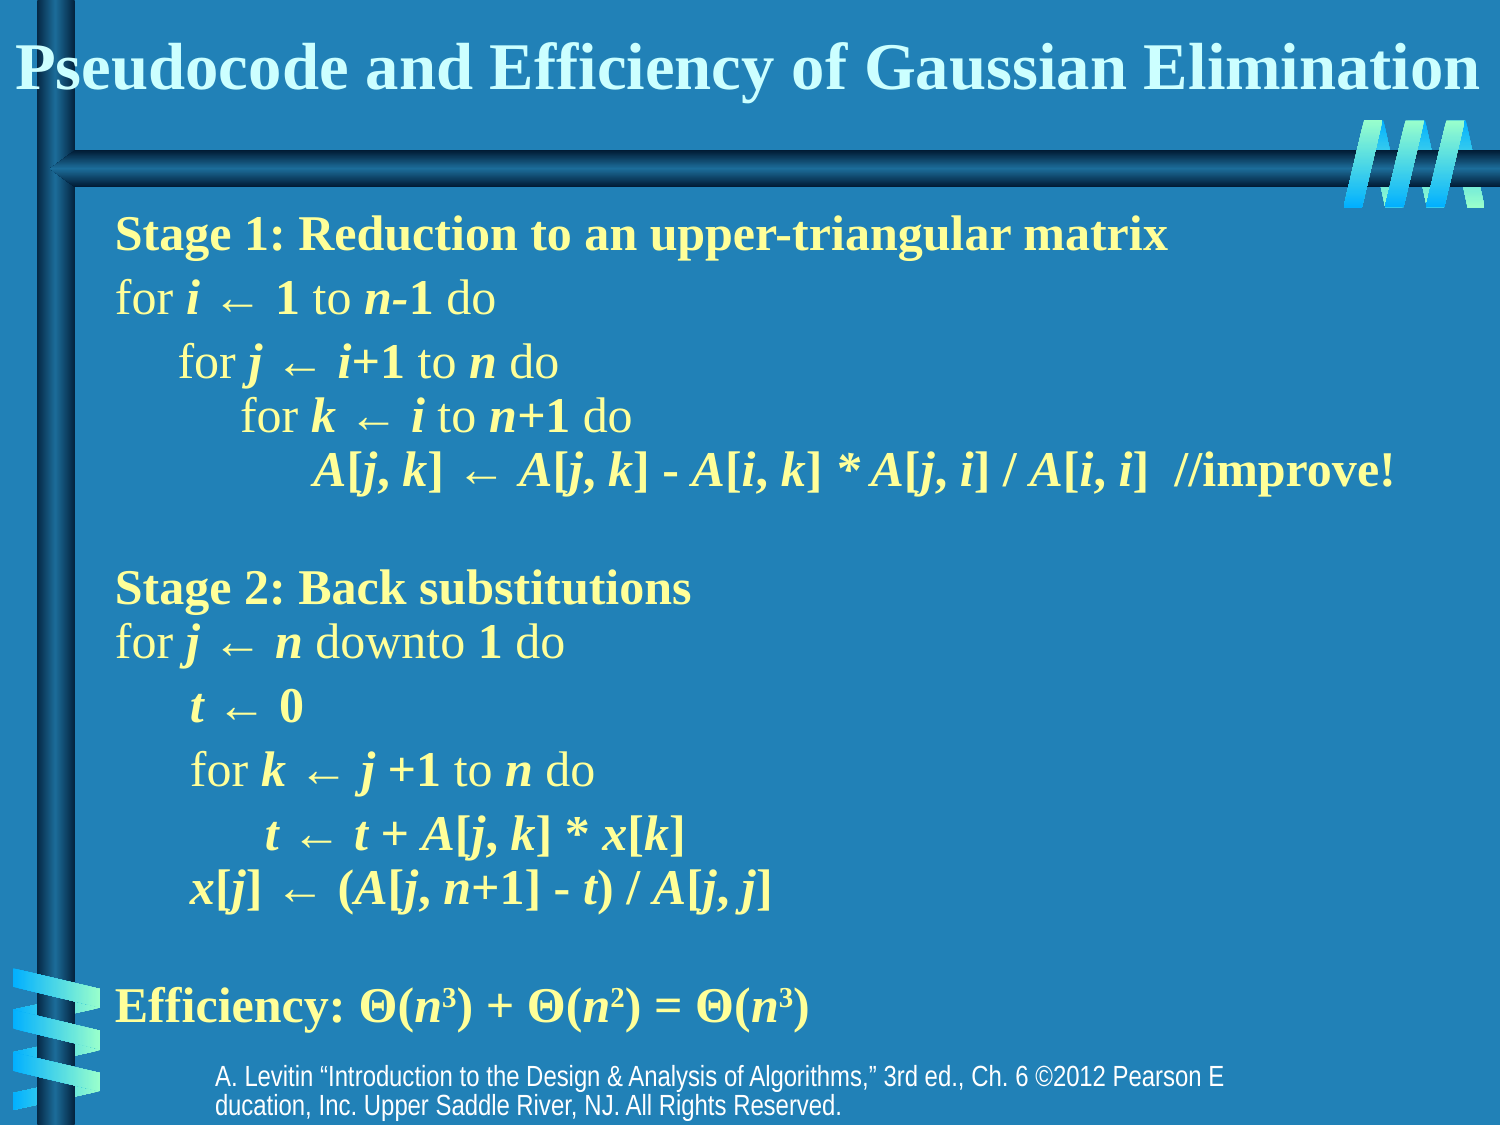

# Pseudocode and Efficiency of Gaussian Elimination
Stage 1: Reduction to an upper-triangular matrix
for i ← 1 to n-1 do
     for j ← i+1 to n do
          for k ← i to n+1 do
	    A[j, k] ← A[j, k] - A[i, k] * A[j, i] / A[i, i]  //improve!
Stage 2: Back substitutions
for j ← n downto 1 do
      t ← 0
      for k ← j +1 to n do
            t ← t + A[j, k] * x[k]
      x[j] ← (A[j, n+1] - t) / A[j, j]
Efficiency: Θ(n3) + Θ(n2) = Θ(n3)
A. Levitin “Introduction to the Design & Analysis of Algorithms,” 3rd ed., Ch. 6 ©2012 Pearson Education, Inc. Upper Saddle River, NJ. All Rights Reserved.